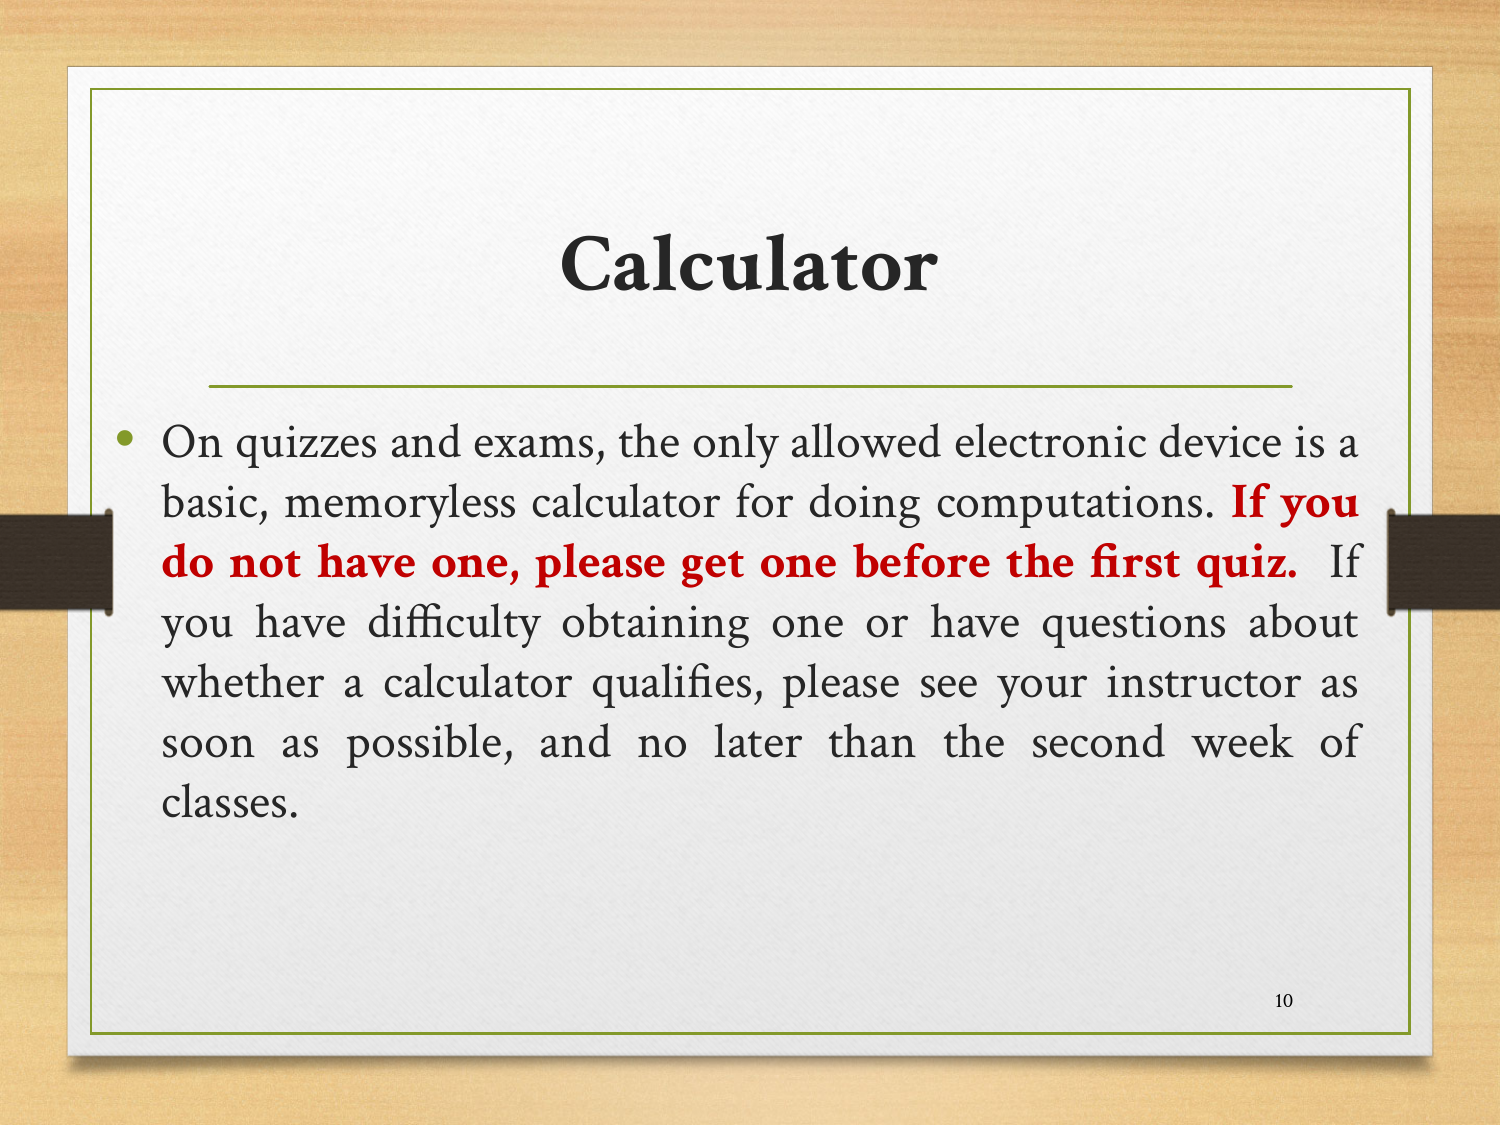

# Calculator
On quizzes and exams, the only allowed electronic device is a basic, memoryless calculator for doing computations. If you do not have one, please get one before the first quiz.  If you have difficulty obtaining one or have questions about whether a calculator qualifies, please see your instructor as soon as possible, and no later than the second week of classes.

10